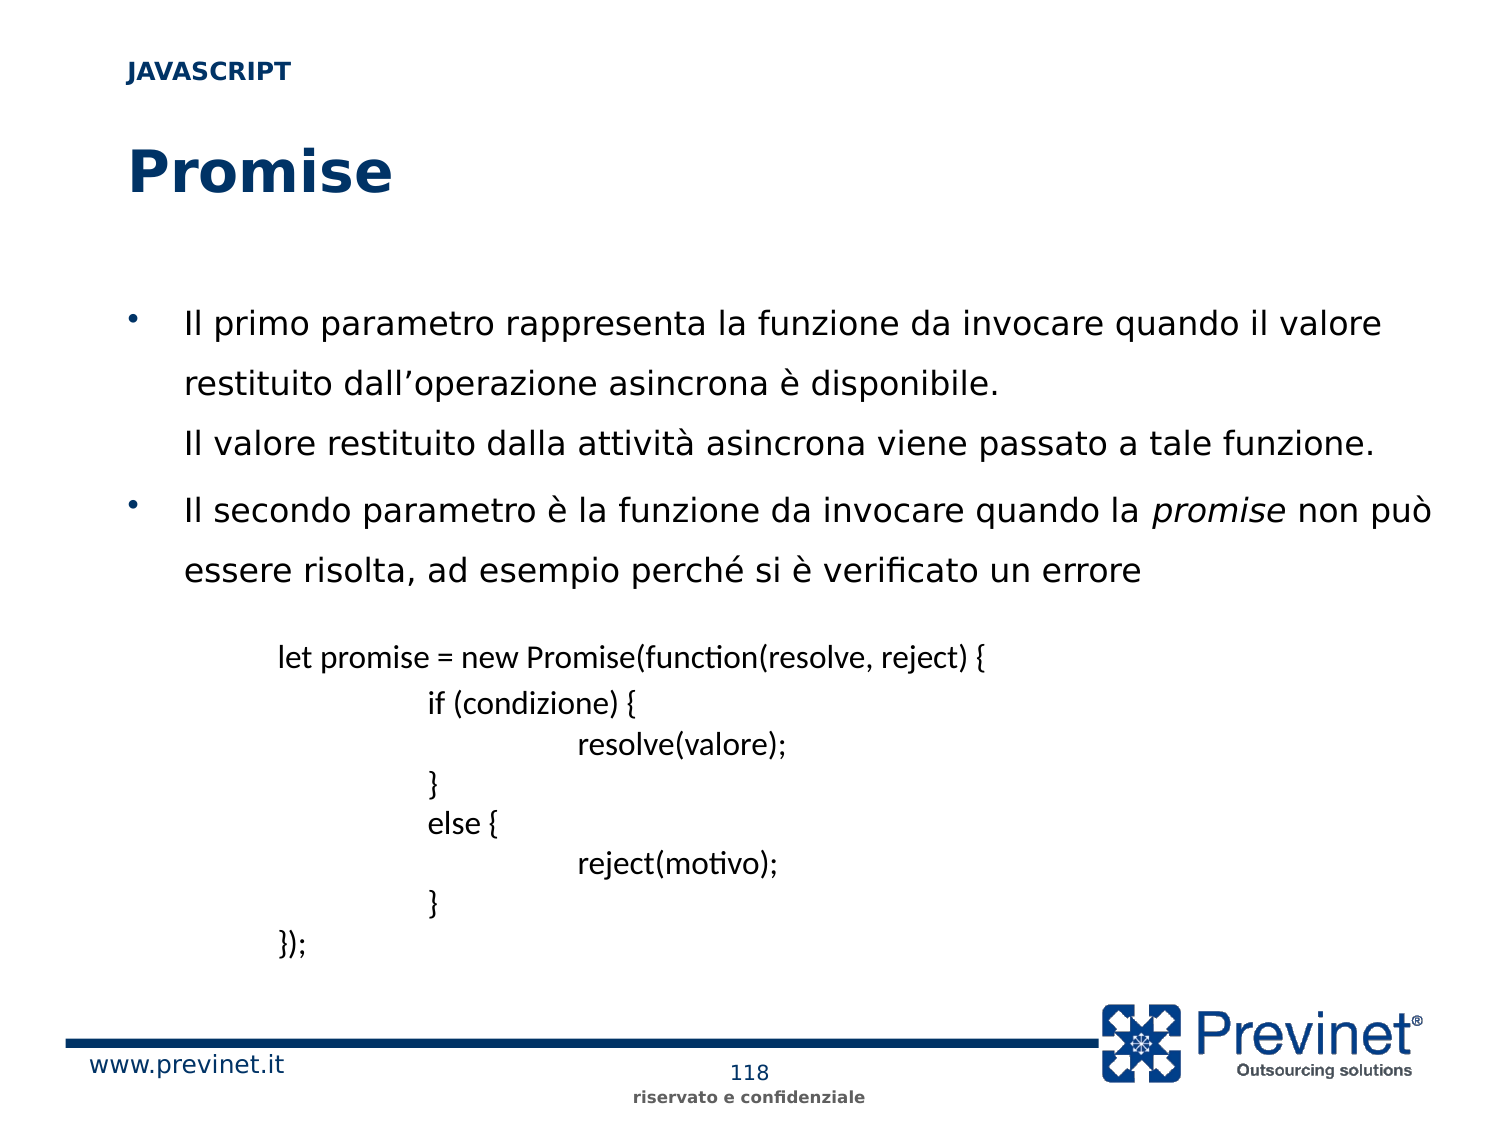

JavaScript
# Promise
Il primo parametro rappresenta la funzione da invocare quando il valore restituito dall’operazione asincrona è disponibile.
Il valore restituito dalla attività asincrona viene passato a tale funzione.
Il secondo parametro è la funzione da invocare quando la promise non può essere risolta, ad esempio perché si è verificato un errore
	let promise = new Promise(function(resolve, reject) {
		if (condizione) {
			resolve(valore);
		}
		else {
			reject(motivo);
		}
	});